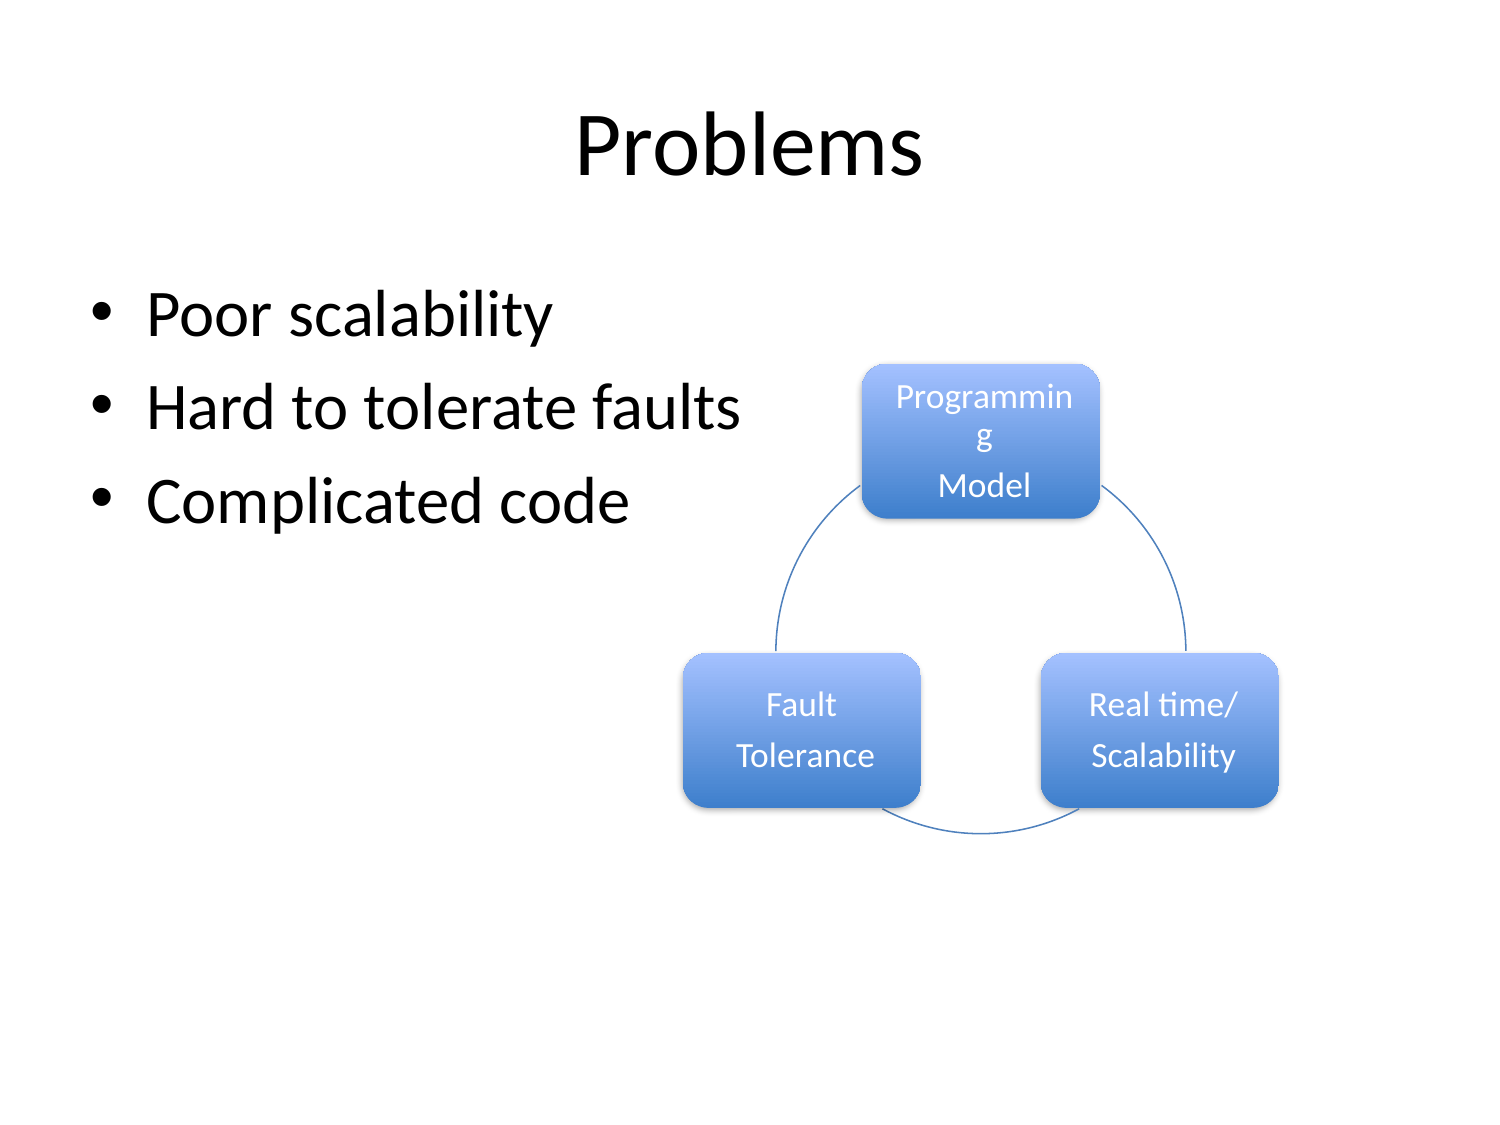

# Problems
Poor scalability
Hard to tolerate faults
Complicated code
Programming
Model
Real time/
Scalability
Fault
Tolerance